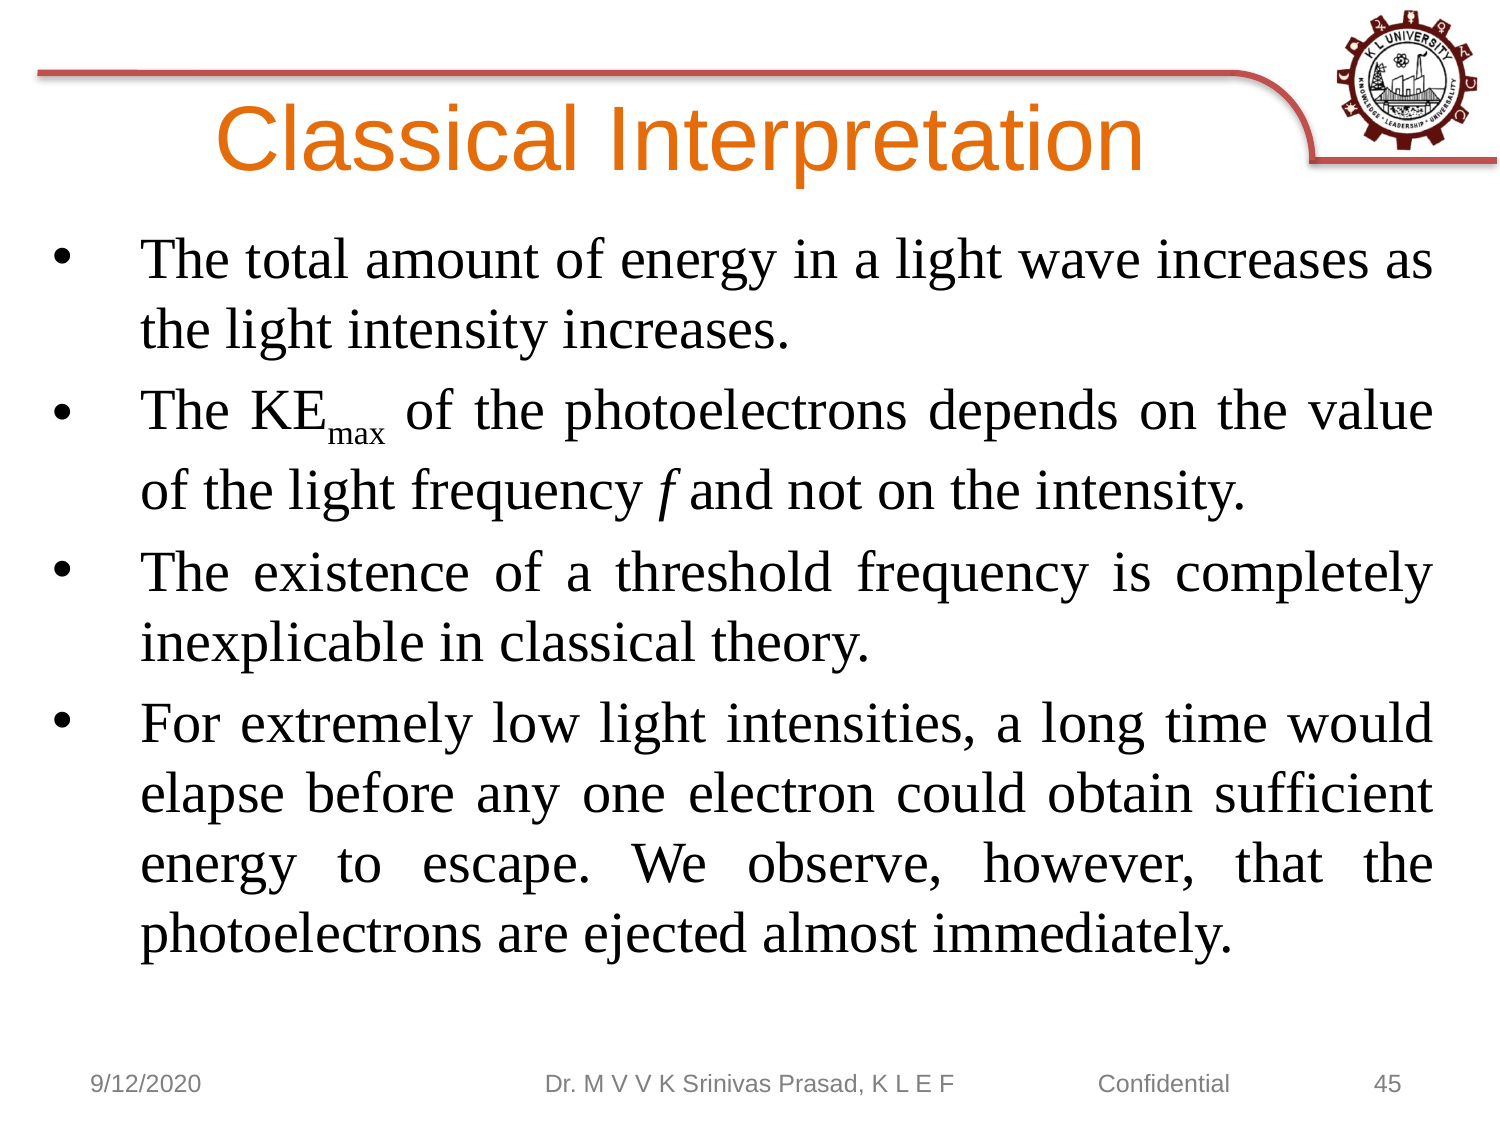

# Classical Interpretation
The total amount of energy in a light wave increases as the light intensity increases.
The KEmax of the photoelectrons depends on the value of the light frequency f and not on the intensity.
The existence of a threshold frequency is completely inexplicable in classical theory.
For extremely low light intensities, a long time would elapse before any one electron could obtain sufficient energy to escape. We observe, however, that the photoelectrons are ejected almost immediately.
9/12/2020
Dr. M V V K Srinivas Prasad, K L E F
Confidential	                  45